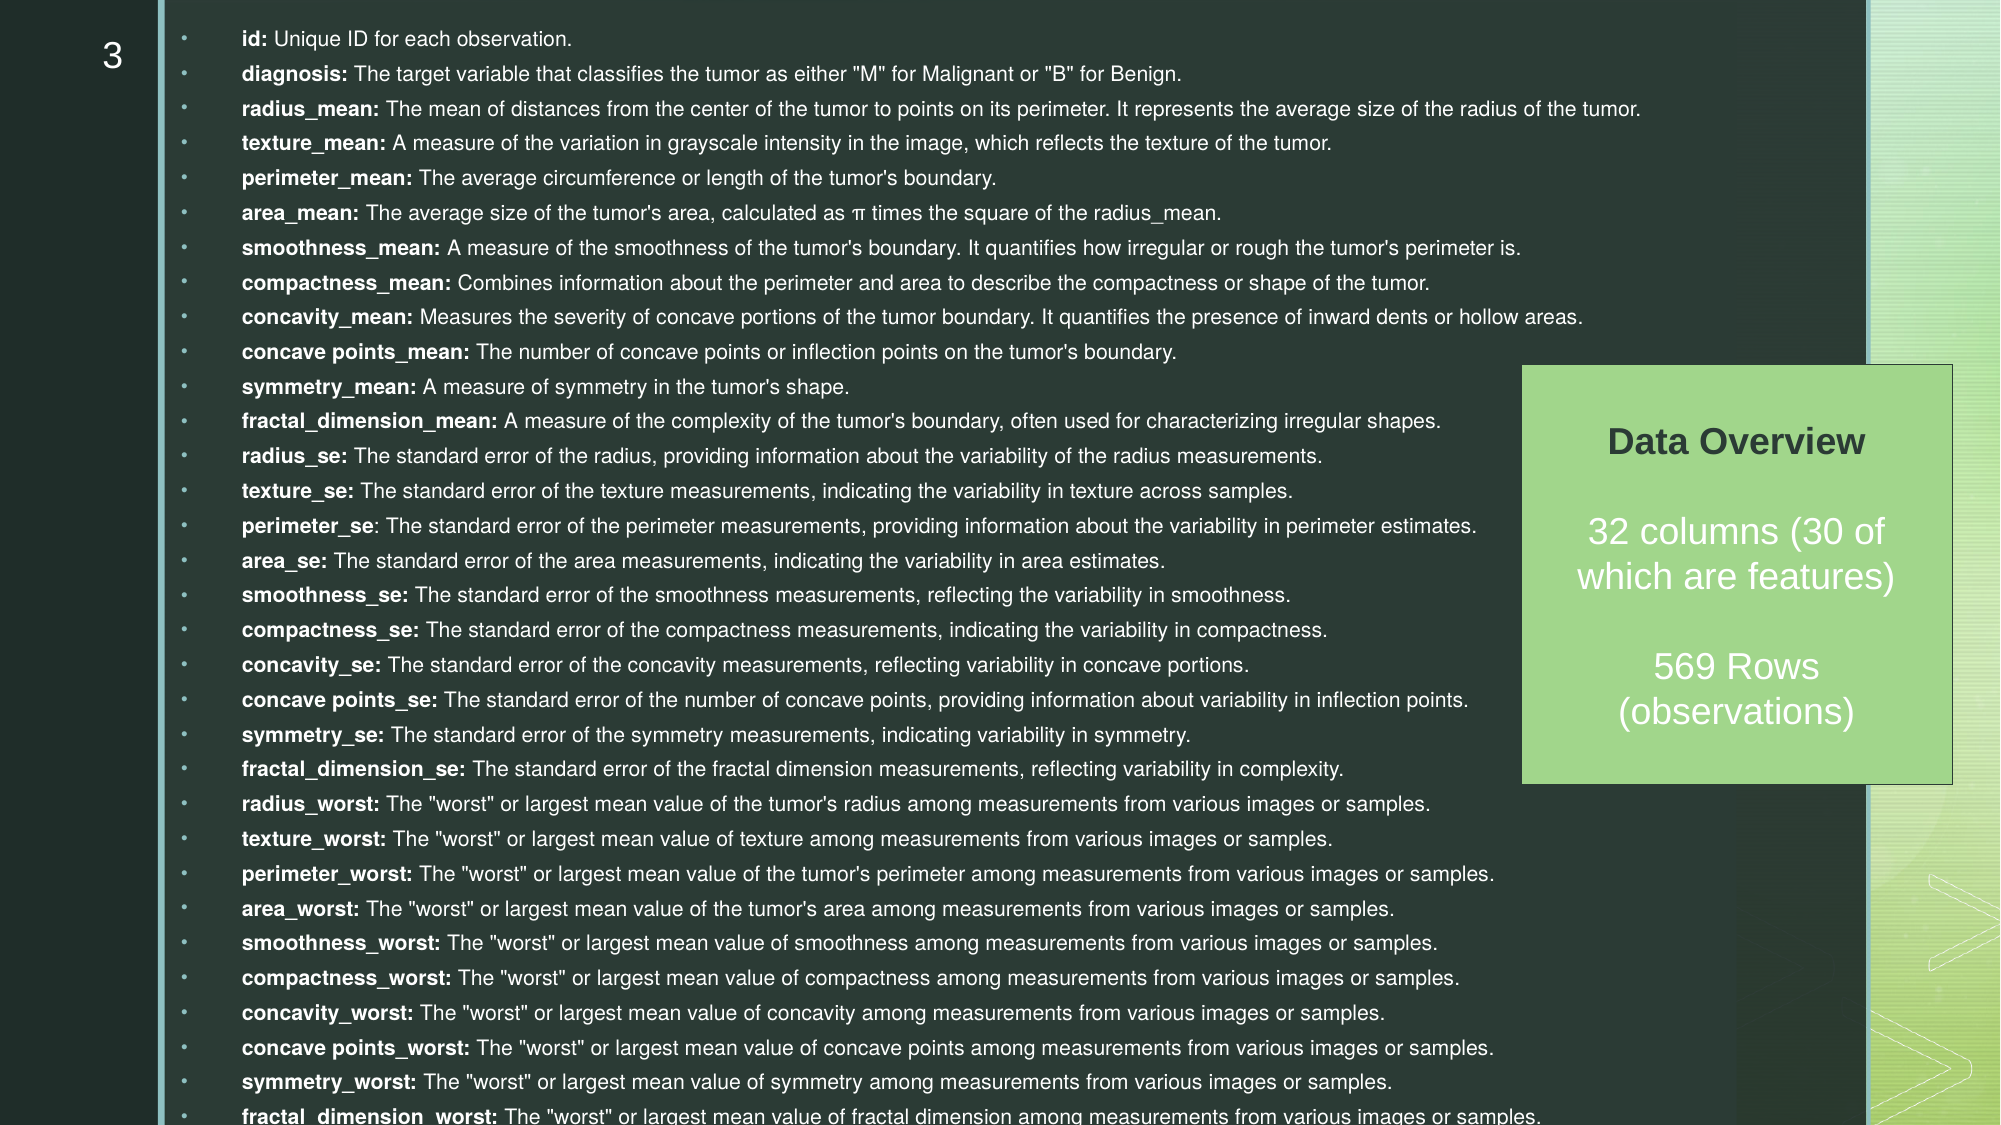

id: Unique ID for each observation.
diagnosis: The target variable that classifies the tumor as either "M" for Malignant or "B" for Benign.
radius_mean: The mean of distances from the center of the tumor to points on its perimeter. It represents the average size of the radius of the tumor.
texture_mean: A measure of the variation in grayscale intensity in the image, which reflects the texture of the tumor.
perimeter_mean: The average circumference or length of the tumor's boundary.
area_mean: The average size of the tumor's area, calculated as π times the square of the radius_mean.
smoothness_mean: A measure of the smoothness of the tumor's boundary. It quantifies how irregular or rough the tumor's perimeter is.
compactness_mean: Combines information about the perimeter and area to describe the compactness or shape of the tumor.
concavity_mean: Measures the severity of concave portions of the tumor boundary. It quantifies the presence of inward dents or hollow areas.
concave points_mean: The number of concave points or inflection points on the tumor's boundary.
symmetry_mean: A measure of symmetry in the tumor's shape.
fractal_dimension_mean: A measure of the complexity of the tumor's boundary, often used for characterizing irregular shapes.
radius_se: The standard error of the radius, providing information about the variability of the radius measurements.
texture_se: The standard error of the texture measurements, indicating the variability in texture across samples.
perimeter_se: The standard error of the perimeter measurements, providing information about the variability in perimeter estimates.
area_se: The standard error of the area measurements, indicating the variability in area estimates.
smoothness_se: The standard error of the smoothness measurements, reflecting the variability in smoothness.
compactness_se: The standard error of the compactness measurements, indicating the variability in compactness.
concavity_se: The standard error of the concavity measurements, reflecting variability in concave portions.
concave points_se: The standard error of the number of concave points, providing information about variability in inflection points.
symmetry_se: The standard error of the symmetry measurements, indicating variability in symmetry.
fractal_dimension_se: The standard error of the fractal dimension measurements, reflecting variability in complexity.
radius_worst: The "worst" or largest mean value of the tumor's radius among measurements from various images or samples.
texture_worst: The "worst" or largest mean value of texture among measurements from various images or samples.
perimeter_worst: The "worst" or largest mean value of the tumor's perimeter among measurements from various images or samples.
area_worst: The "worst" or largest mean value of the tumor's area among measurements from various images or samples.
smoothness_worst: The "worst" or largest mean value of smoothness among measurements from various images or samples.
compactness_worst: The "worst" or largest mean value of compactness among measurements from various images or samples.
concavity_worst: The "worst" or largest mean value of concavity among measurements from various images or samples.
concave points_worst: The "worst" or largest mean value of concave points among measurements from various images or samples.
symmetry_worst: The "worst" or largest mean value of symmetry among measurements from various images or samples.
fractal_dimension_worst: The "worst" or largest mean value of fractal dimension among measurements from various images or samples.
3

Data Overview

32 columns (30 of which are features)

569 Rows (observations)